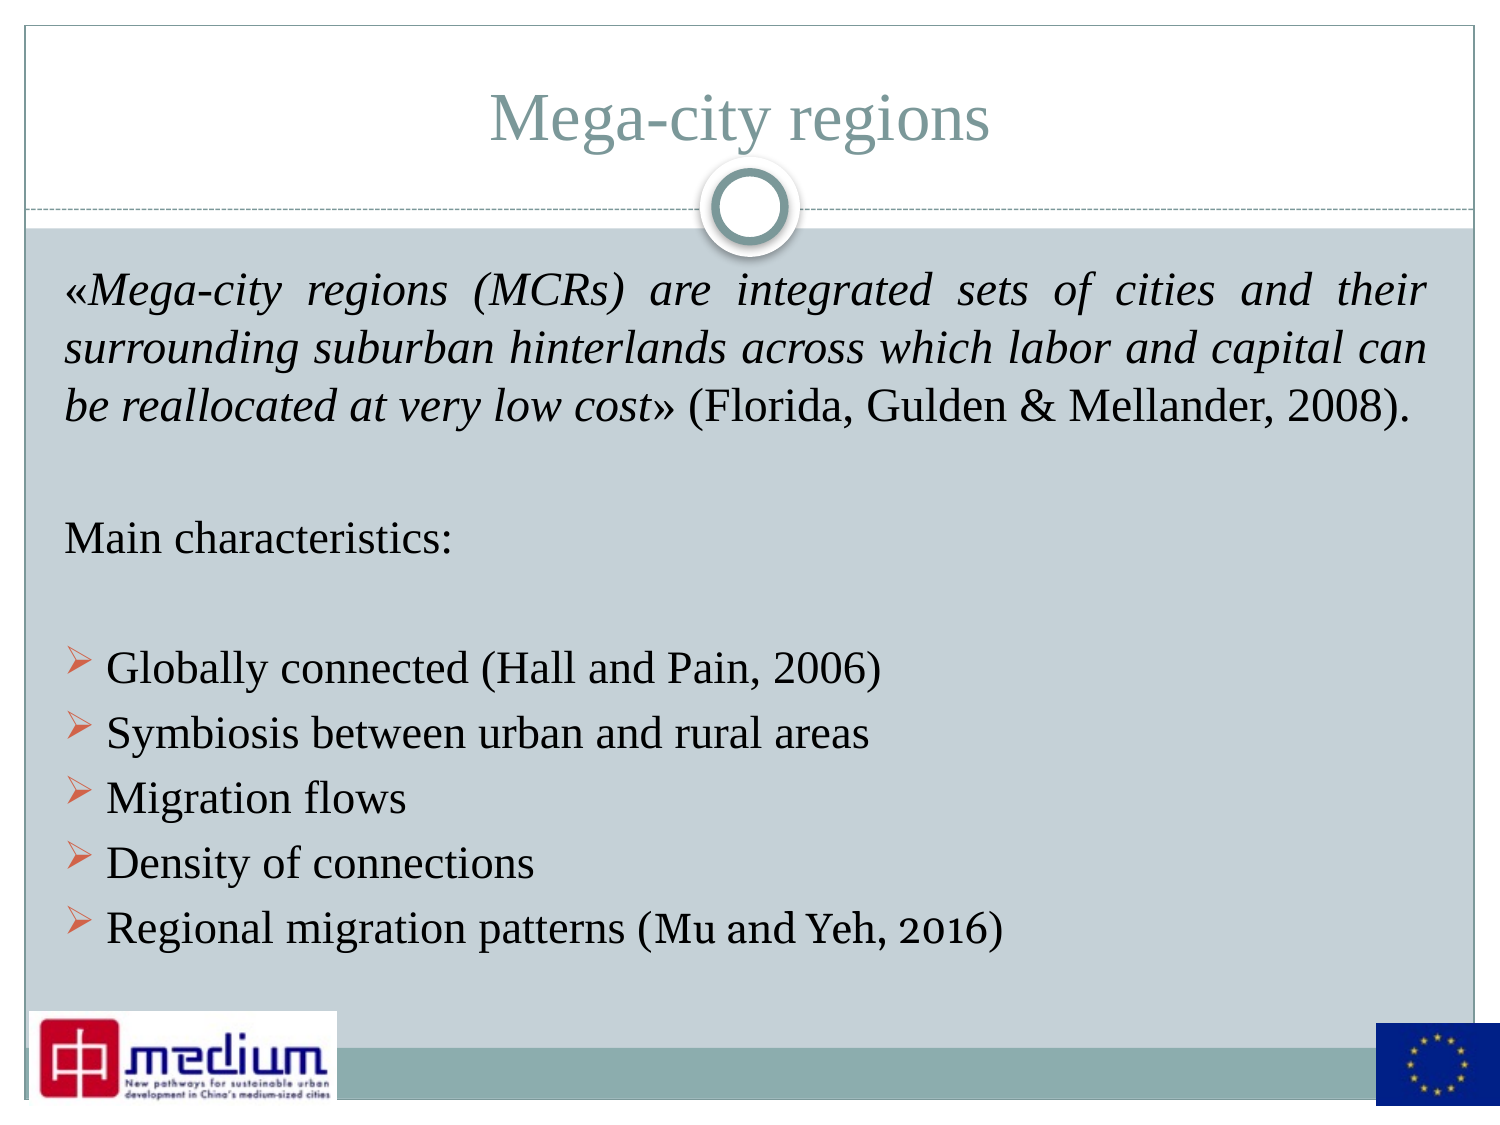

# Mega-city regions
«Mega-city regions (MCRs) are integrated sets of cities and their surrounding suburban hinterlands across which labor and capital can be reallocated at very low cost» (Florida, Gulden & Mellander, 2008).

Main characteristics:

Globally connected (Hall and Pain, 2006)
Symbiosis between urban and rural areas
Migration flows
Density of connections
Regional migration patterns (Mu and Yeh, 2016)